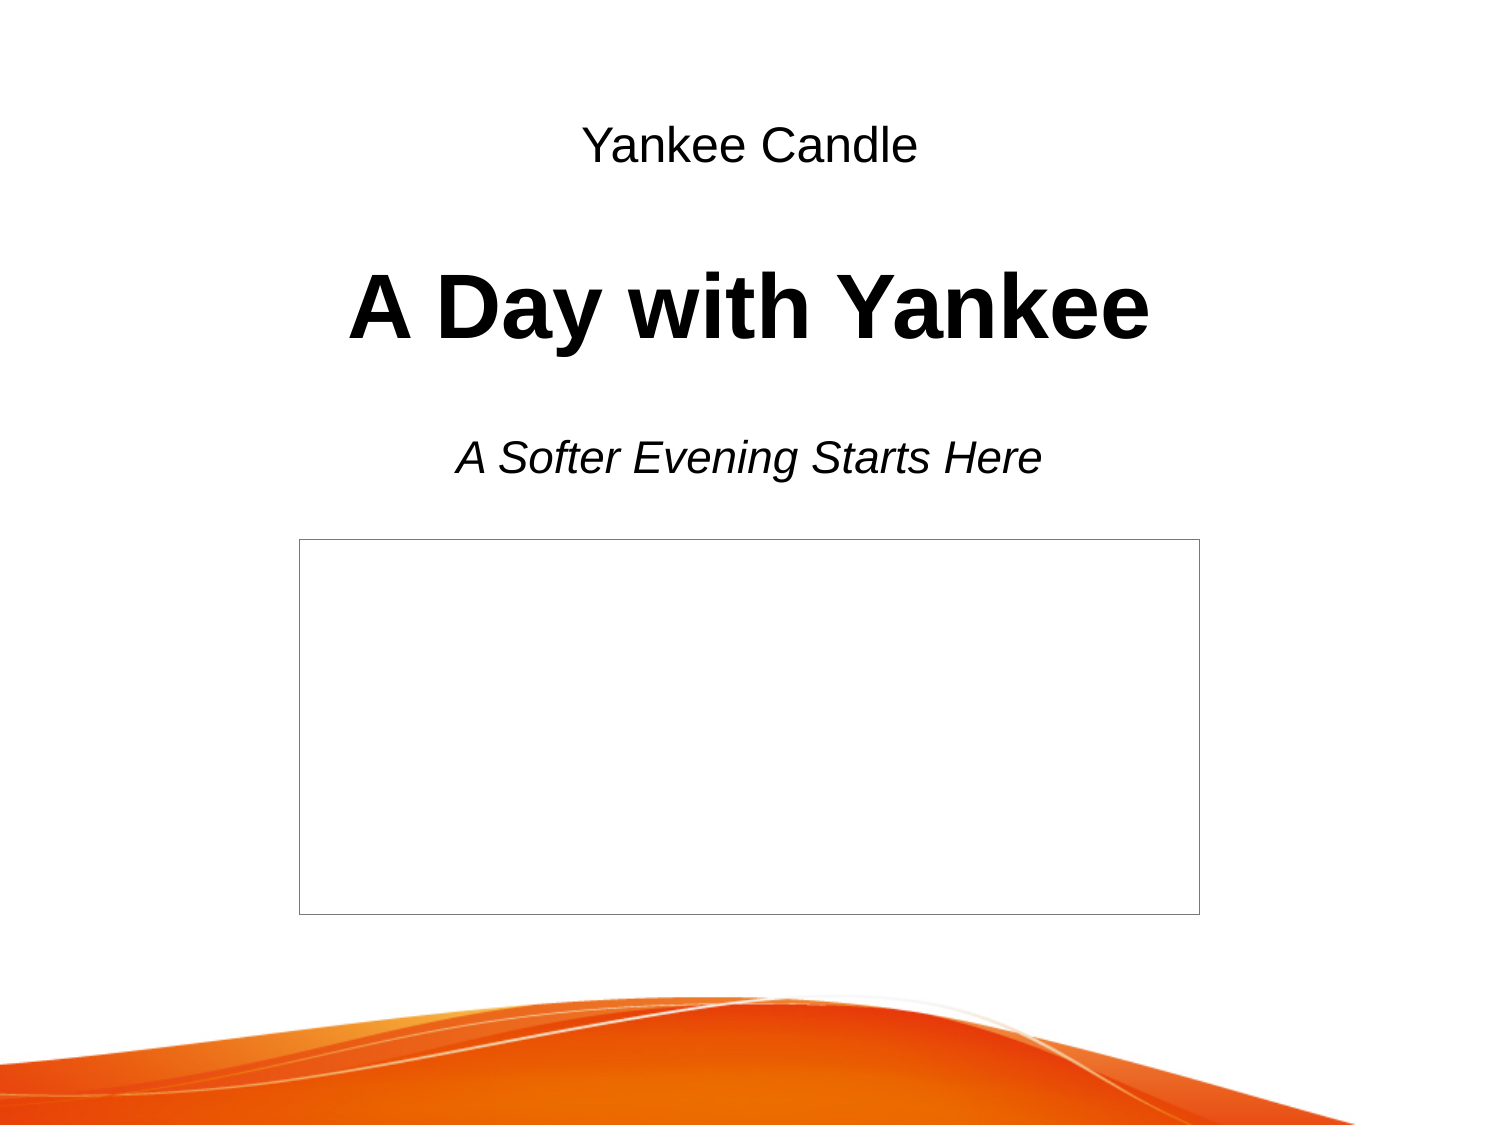

Yankee Candle
A Day with Yankee
A Softer Evening Starts Here
Insert Video Here:
Kemi – 'A Day That Never Stops'